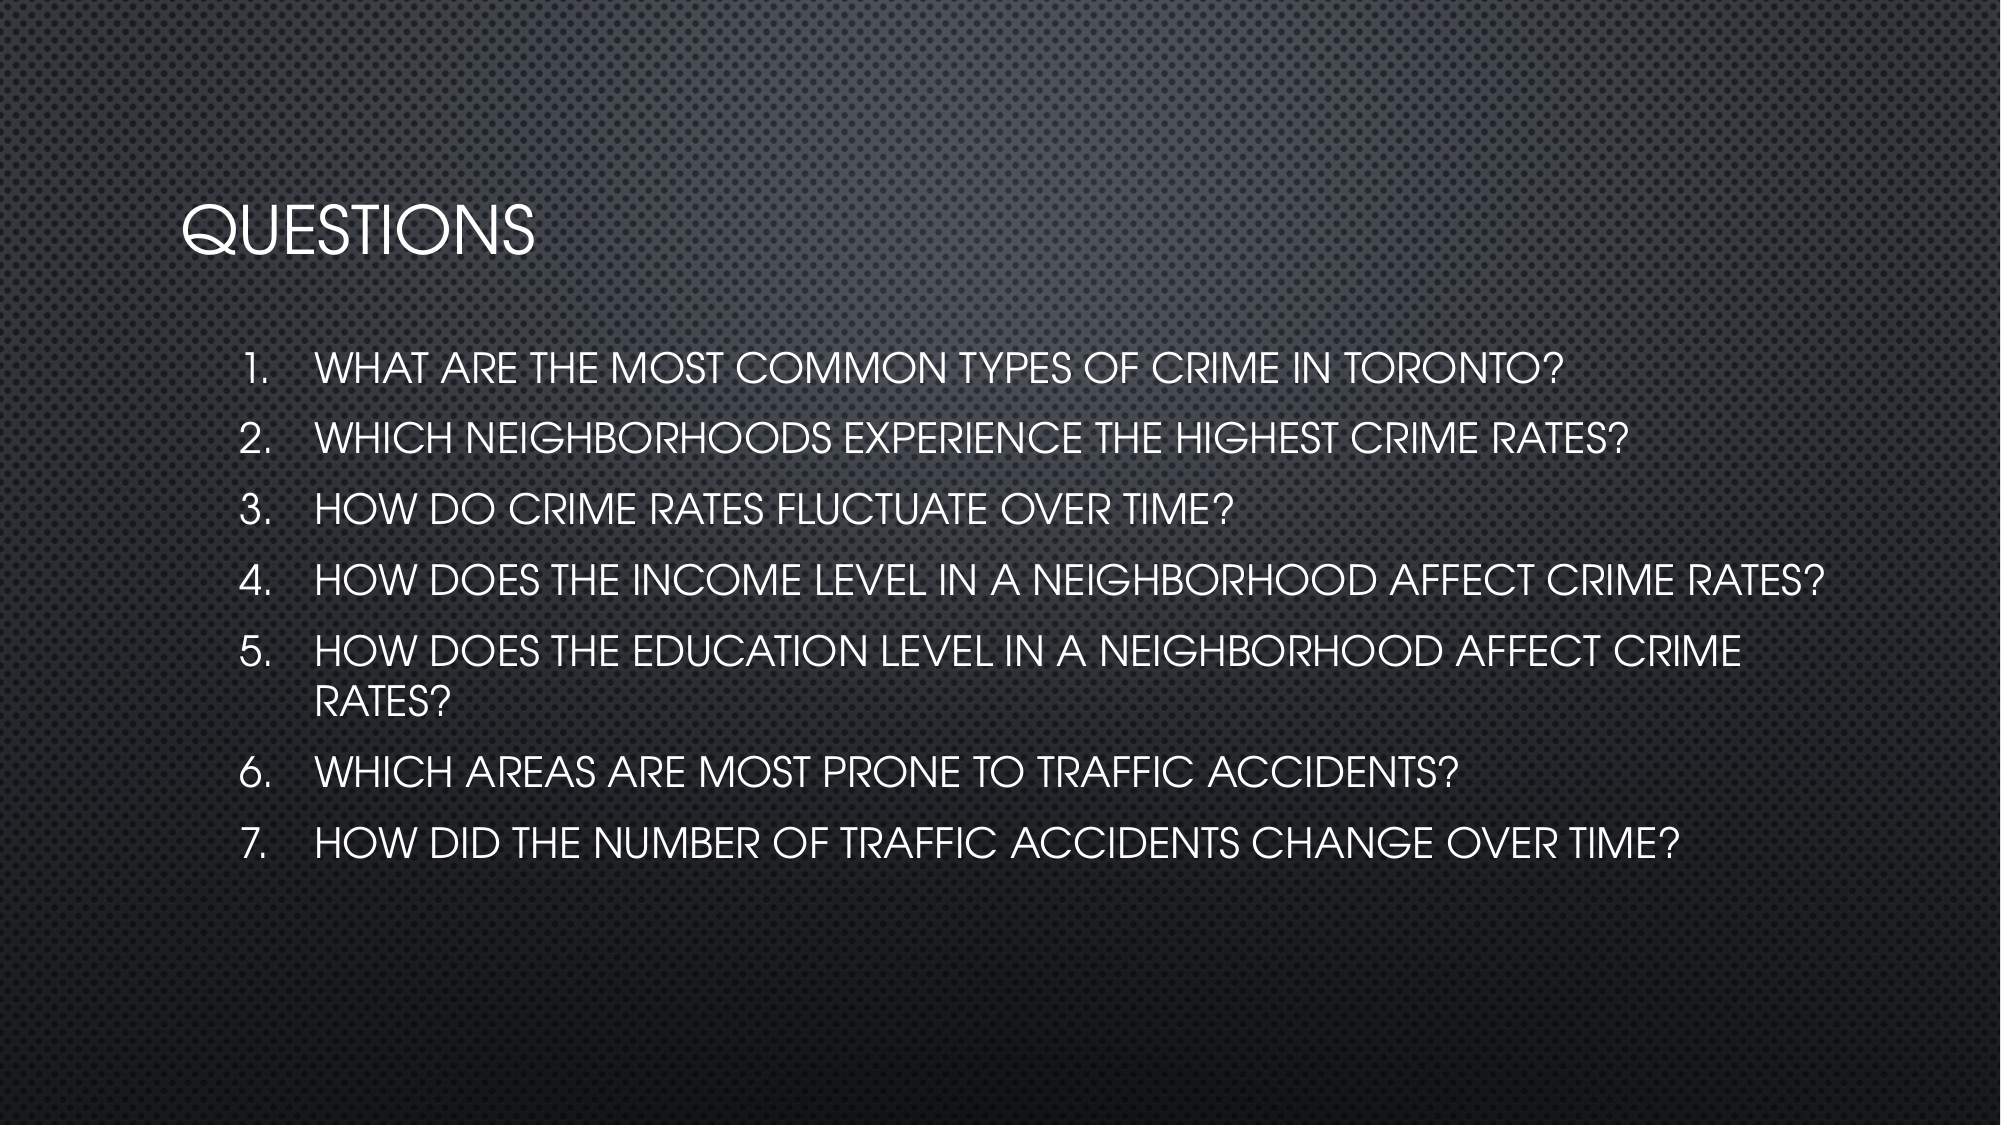

# Questions

What are the most common types of crime in toronto?
Which neighborhoods experience the highest crime rates?
How do crime rates fluctuate over time?
How does the income level in a neighborhood affect crime rates?
How does the education level in a neighborhood affect crime rates?
Which areas are most prone to traffic accidents?
How did the number of traffic accidents change over time?